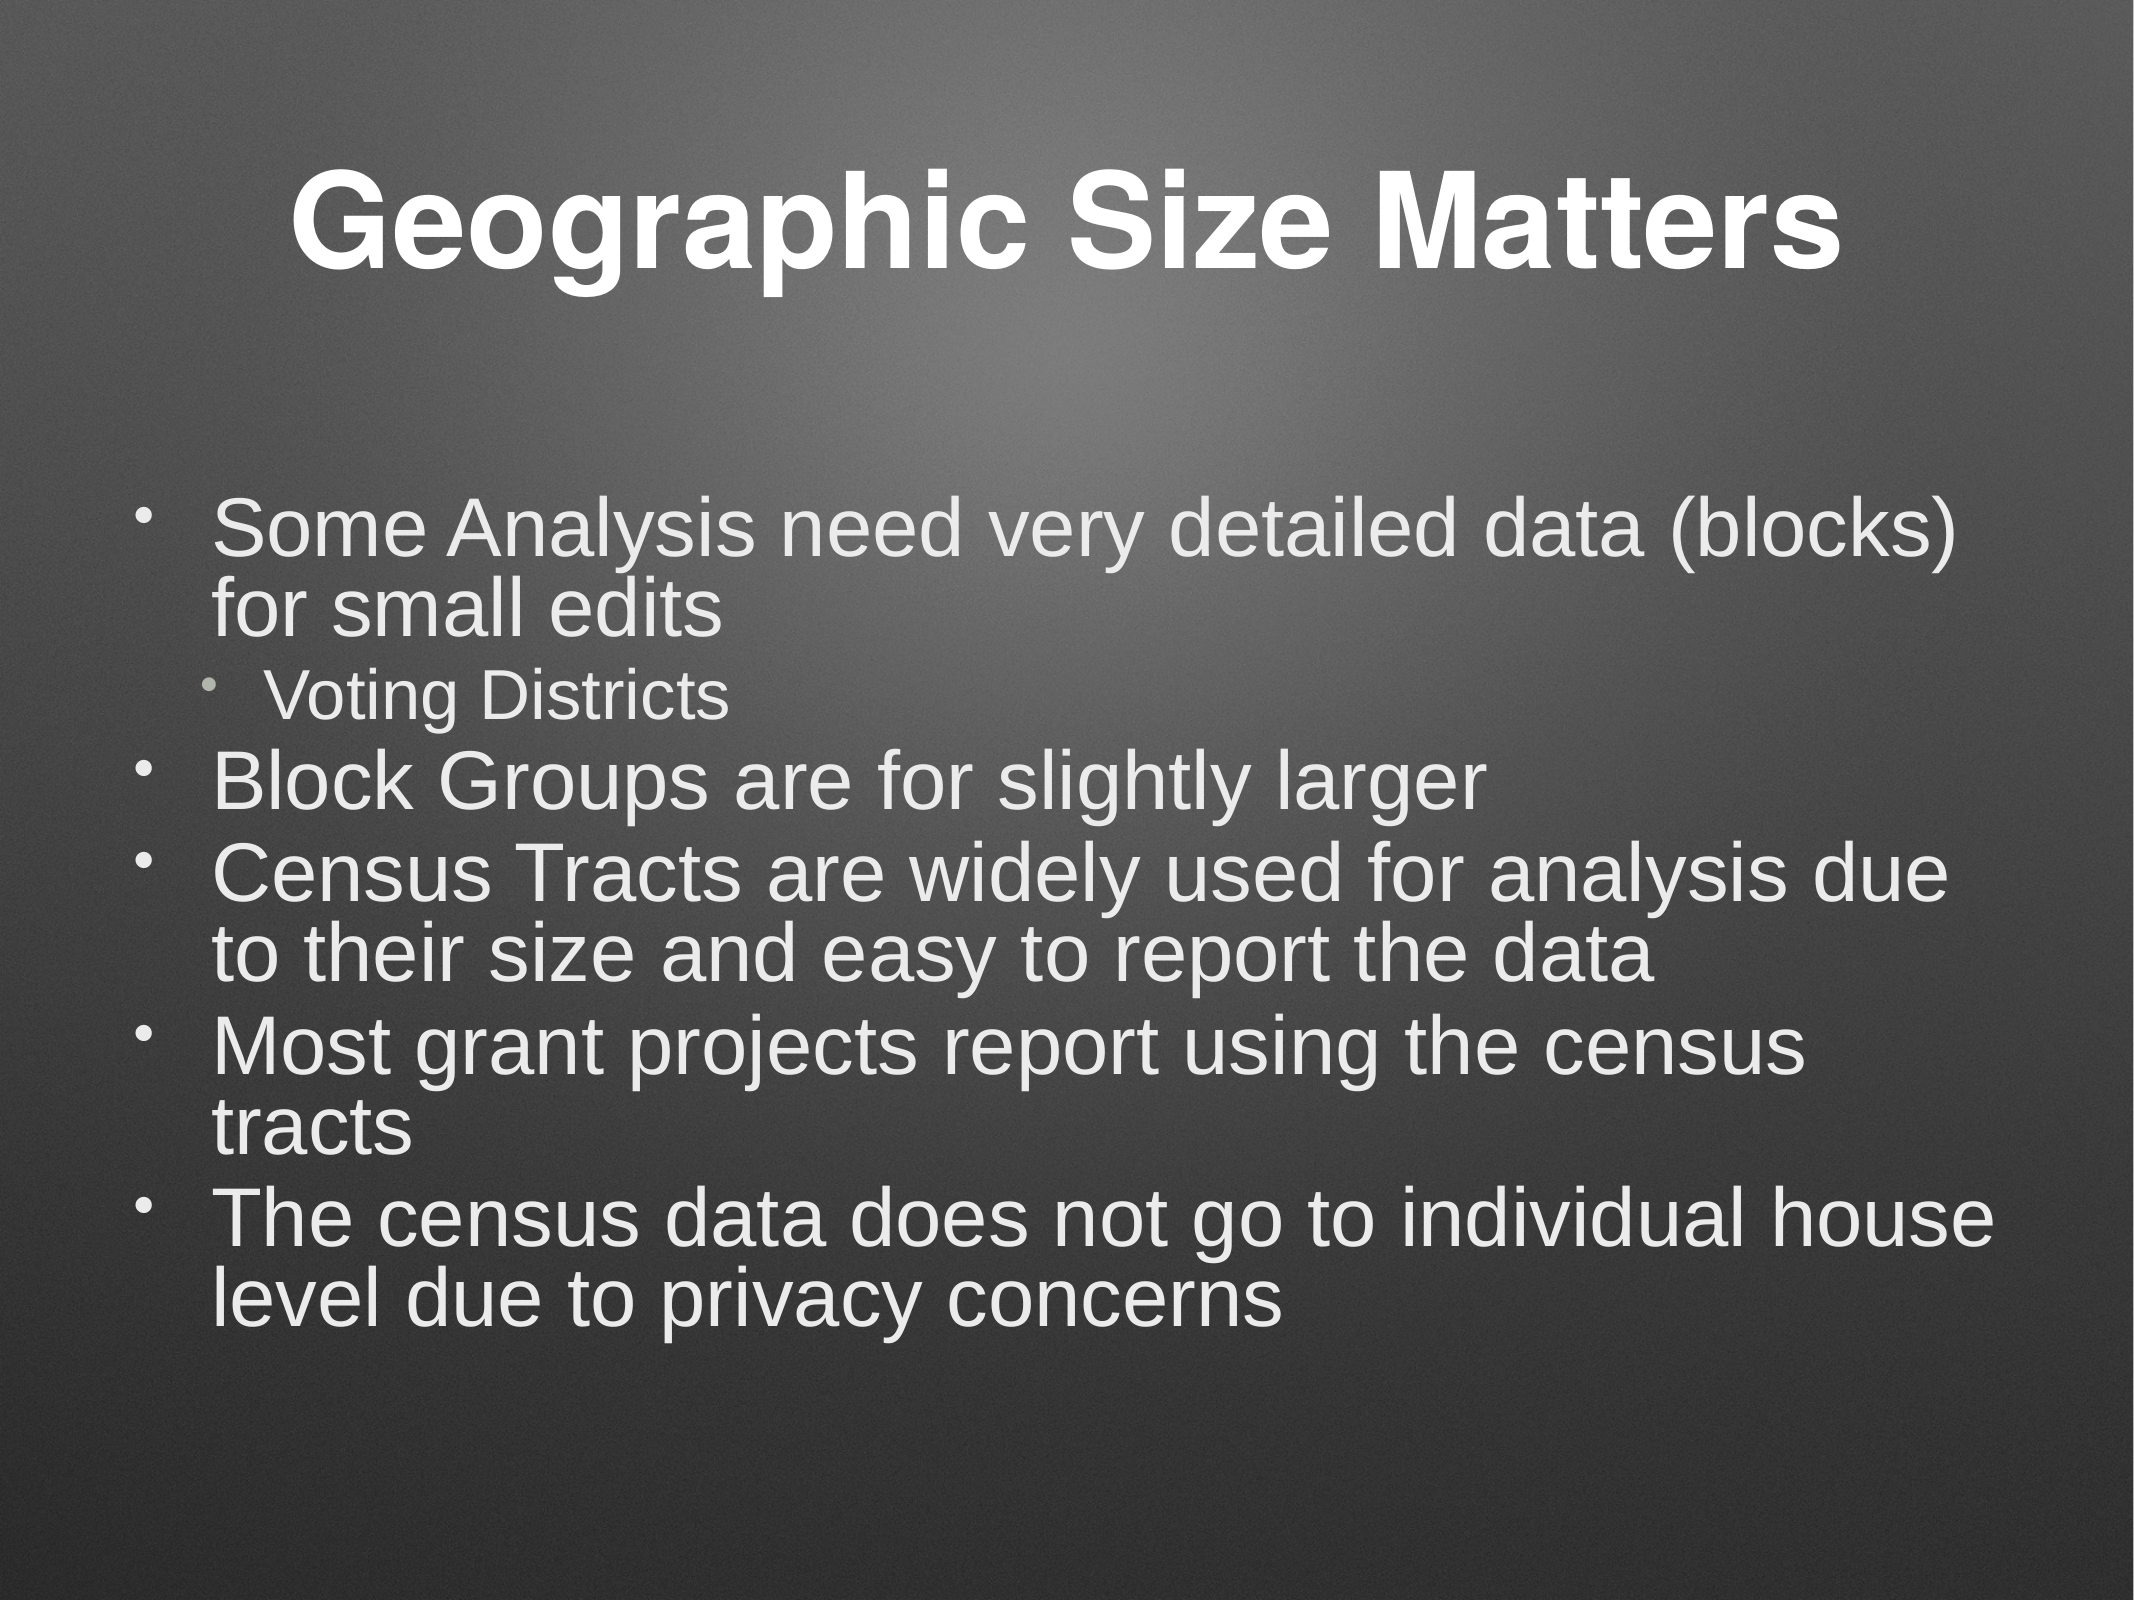

# Geographic Size Matters
Some Analysis need very detailed data (blocks) for small edits
Voting Districts
Block Groups are for slightly larger
Census Tracts are widely used for analysis due to their size and easy to report the data
Most grant projects report using the census tracts
The census data does not go to individual house level due to privacy concerns